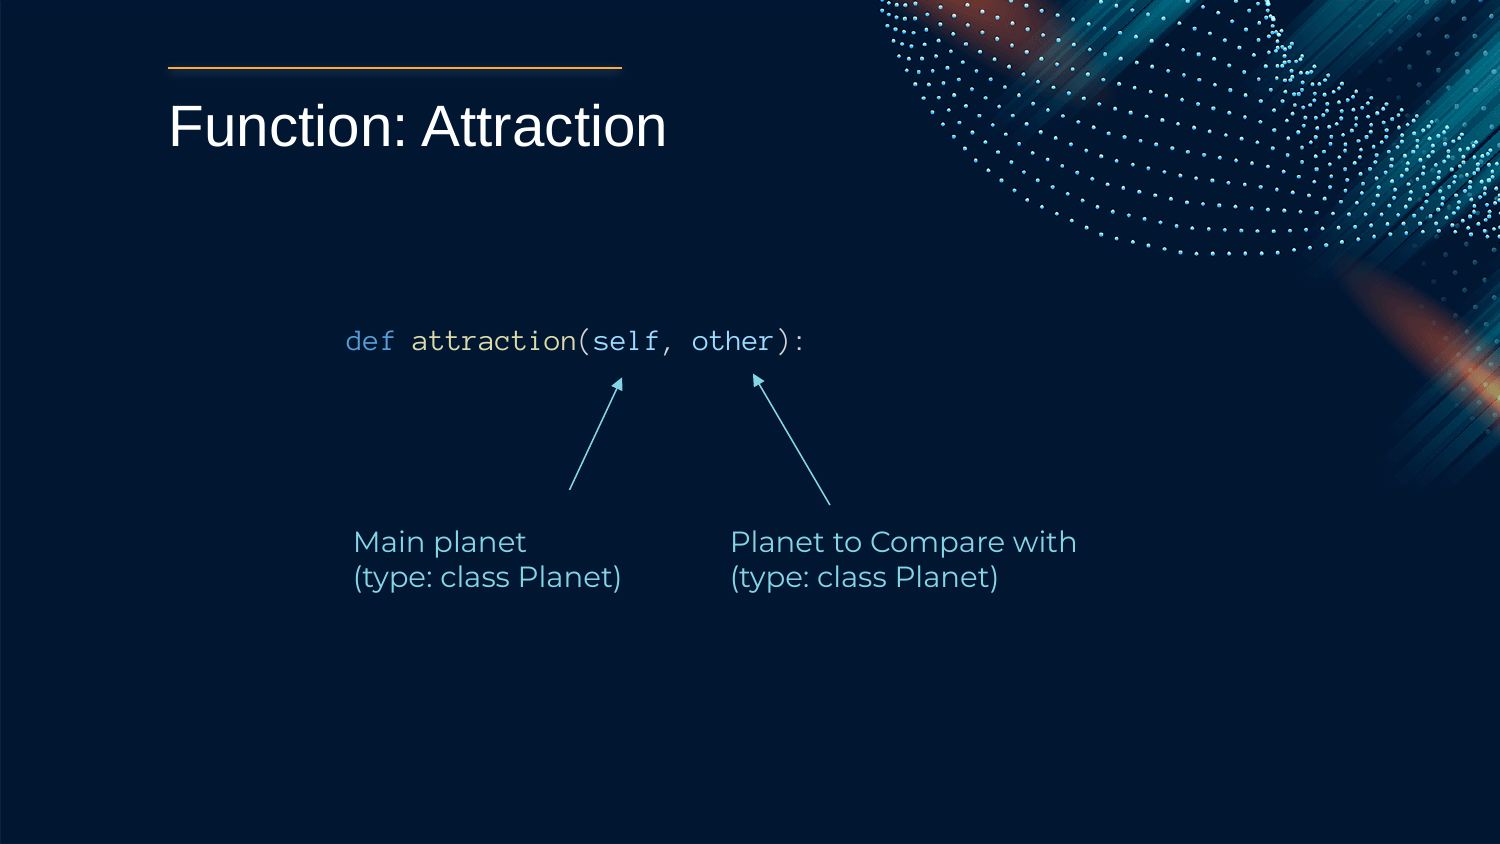

# Function: Attraction
def attraction(self, other):
Main planet
(type: class Planet)
Planet to Compare with
(type: class Planet)